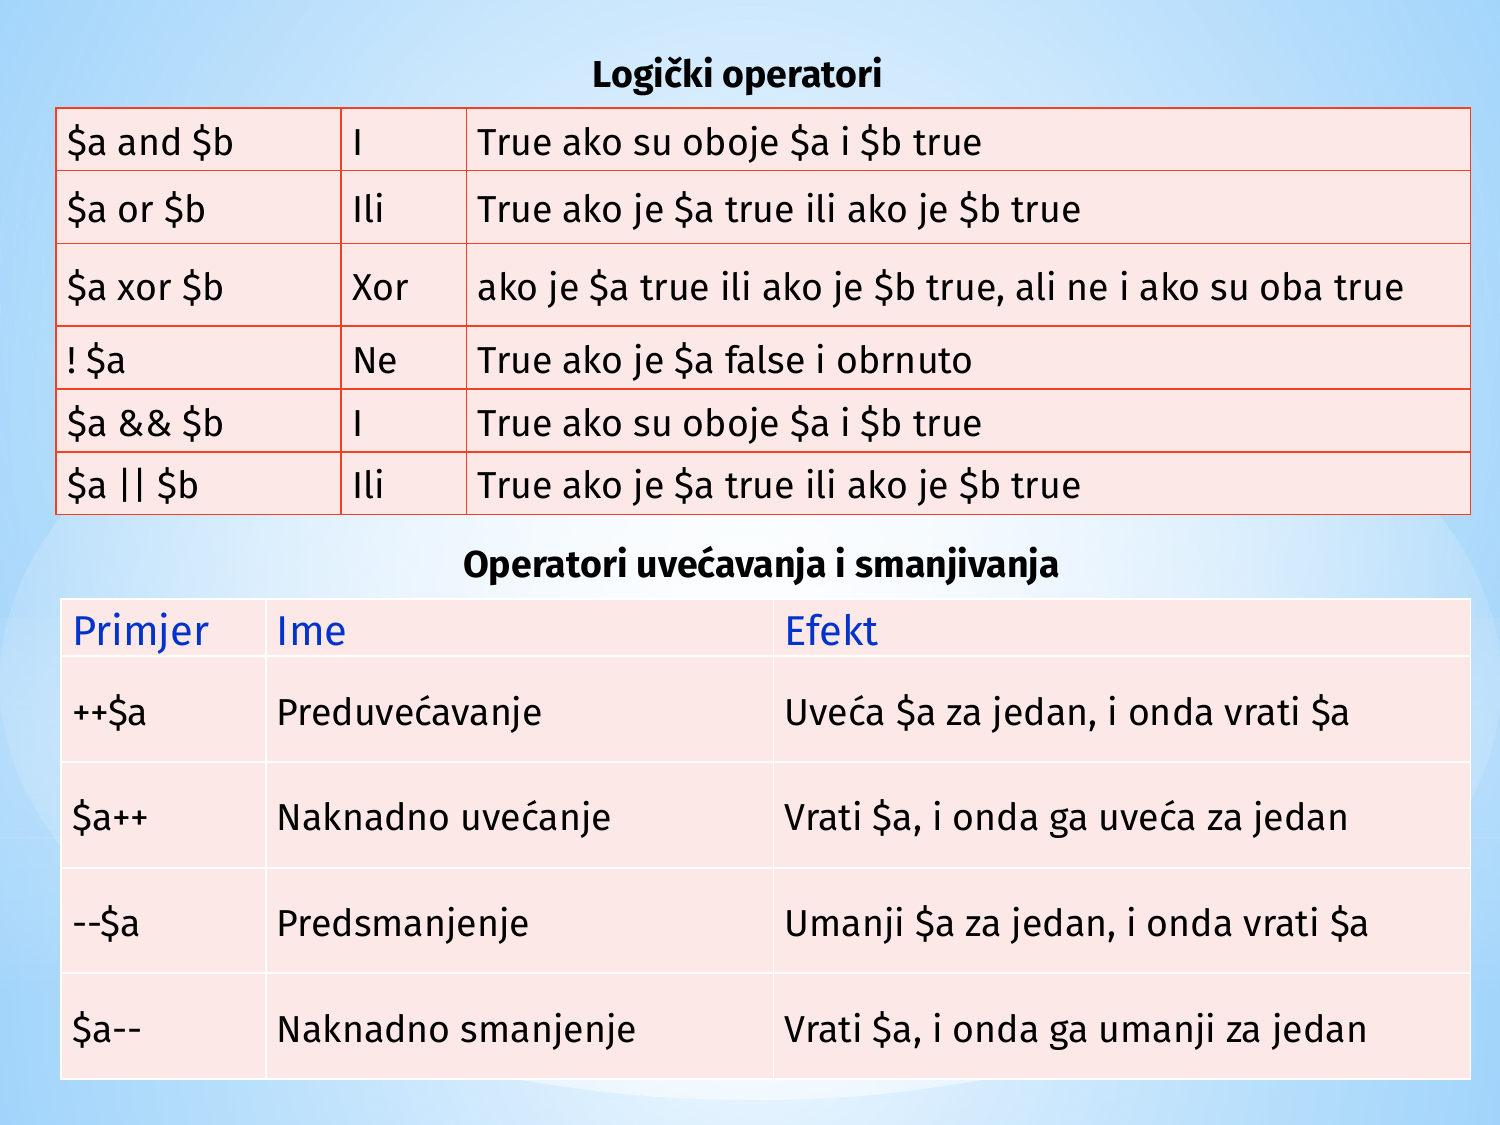

Logički operatori
| $a and $b | I | True ako su oboje $a i $b true |
| --- | --- | --- |
| $a or $b | Ili | True ako je $a true ili ako je $b true |
| $a xor $b | Xor | ako je $a true ili ako je $b true, ali ne i ako su oba true |
| ! $a | Ne | True ako je $a false i obrnuto |
| $a && $b | I | True ako su oboje $a i $b true |
| $a || $b | Ili | True ako je $a true ili ako je $b true |
Operatori uvećavanja i smanjivanja
| Primjer | Ime | Efekt |
| --- | --- | --- |
| ++$a | Preduvećavanje | Uveća $a za jedan, i onda vrati $a |
| $a++ | Naknadno uvećanje | Vrati $a, i onda ga uveća za jedan |
| --$a | Predsmanjenje | Umanji $a za jedan, i onda vrati $a |
| $a-- | Naknadno smanjenje | Vrati $a, i onda ga umanji za jedan |